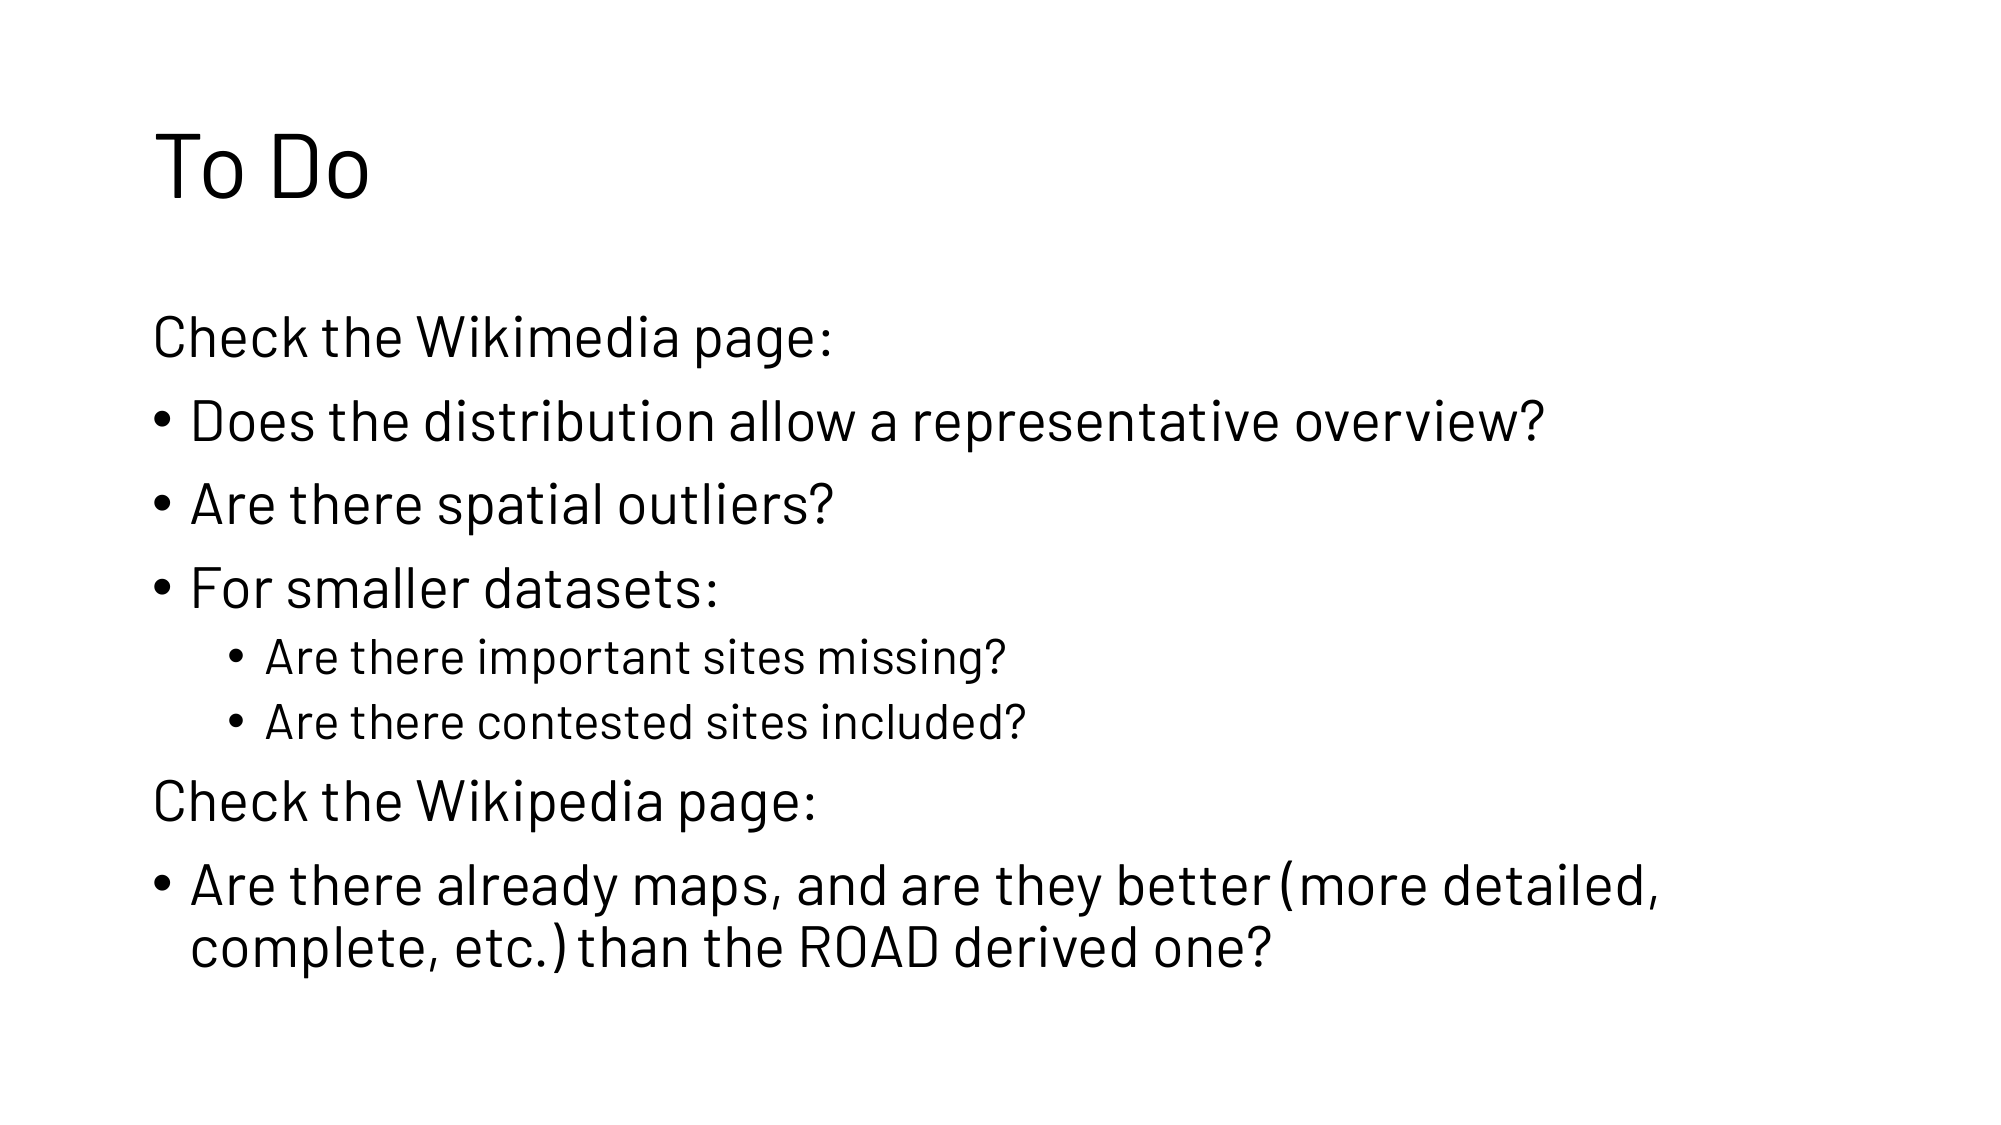

# To Do
Check the Wikimedia page:
Does the distribution allow a representative overview?
Are there spatial outliers?
For smaller datasets:
Are there important sites missing?
Are there contested sites included?
Check the Wikipedia page:
Are there already maps, and are they better (more detailed, complete, etc.) than the ROAD derived one?